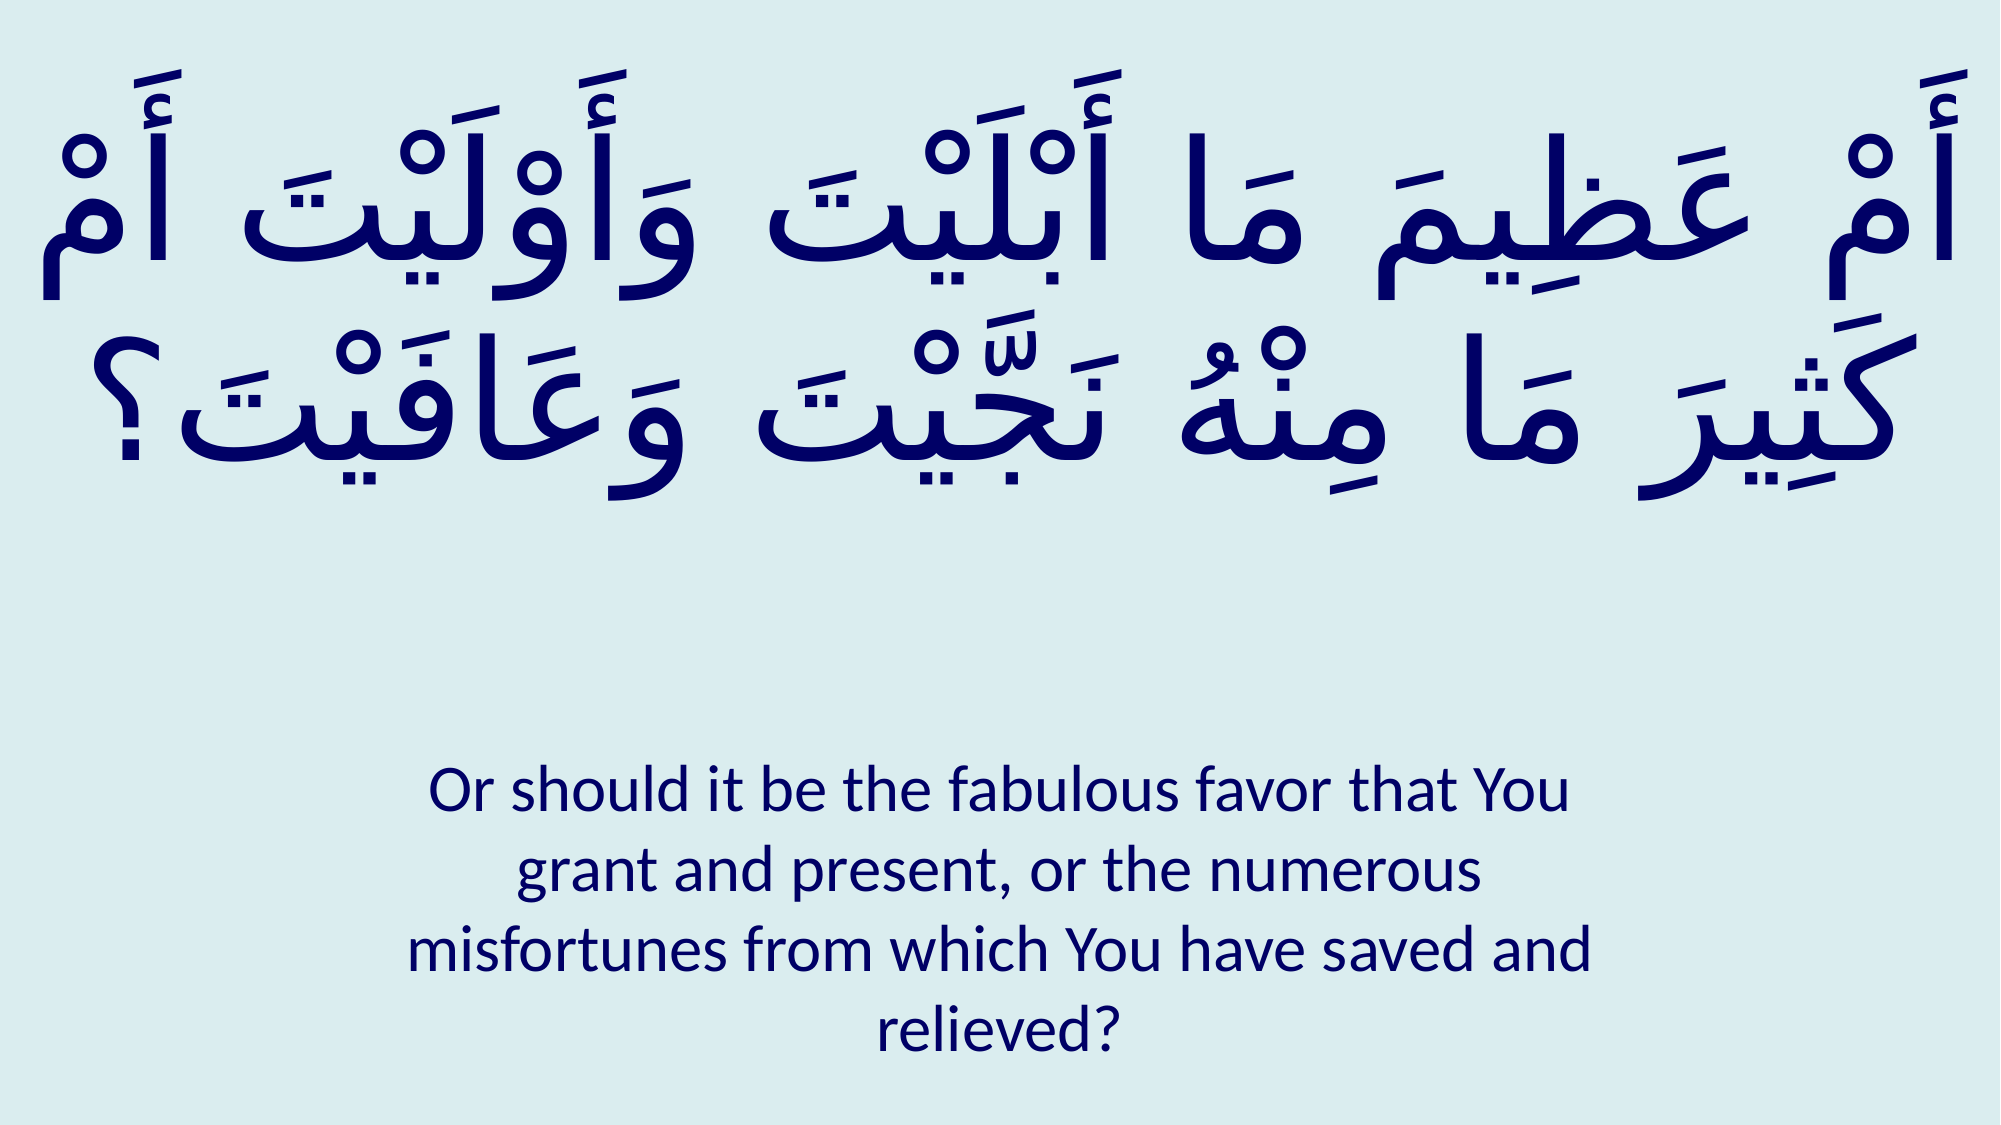

# أَمْ عَظِيمَ مَا أَبْلَيْتَ وَأَوْلَيْتَ أَمْ كَثِيرَ مَا مِنْهُ نَجَّيْتَ وَعَافَيْتَ؟
Or should it be the fabulous favor that You grant and present, or the numerous misfortunes from which You have saved and relieved?